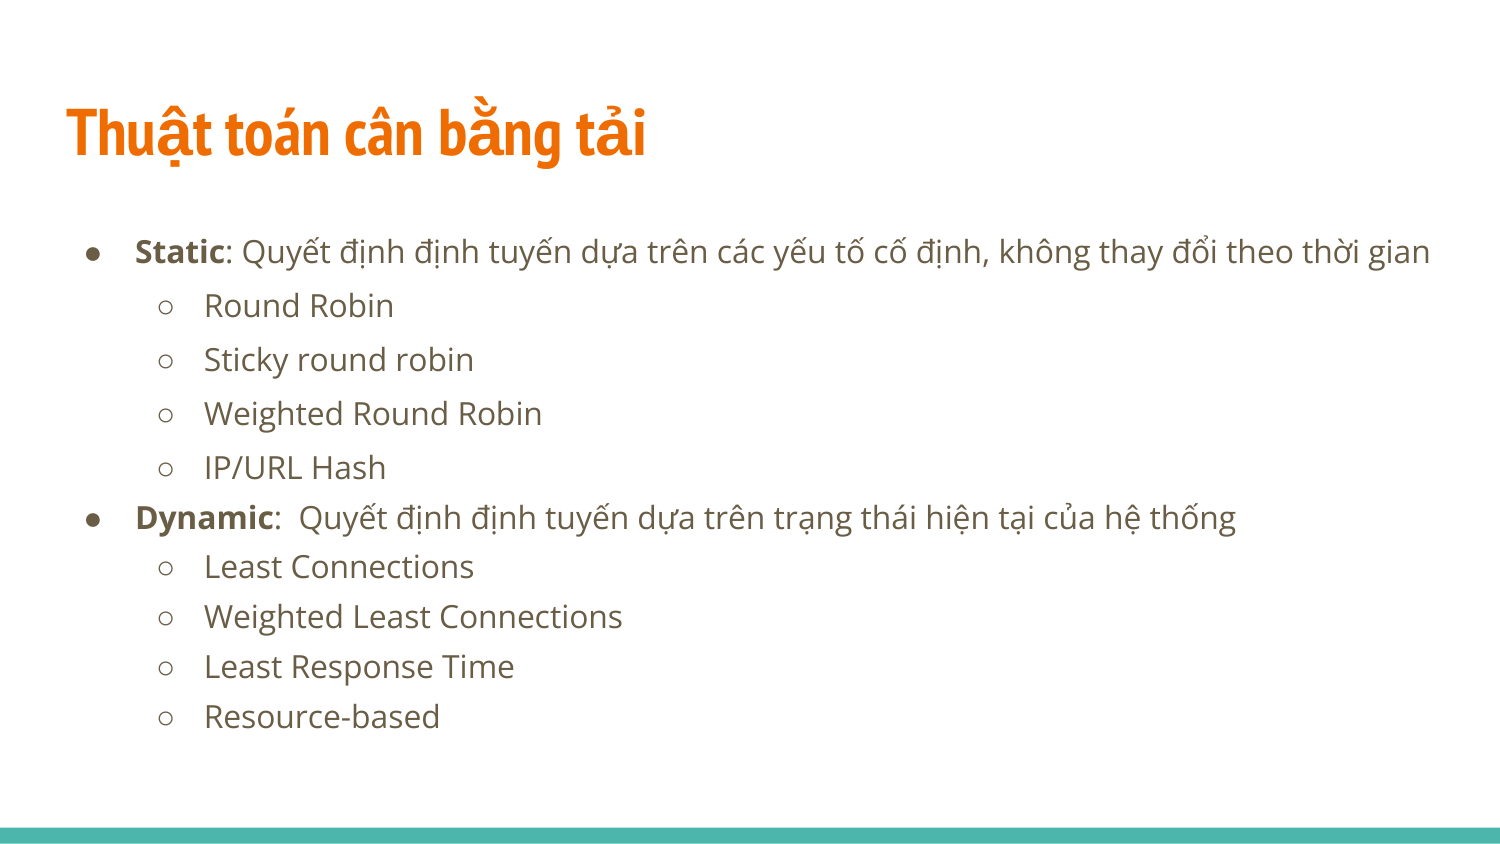

# Thuật toán cân bằng tải
Static: Quyết định định tuyến dựa trên các yếu tố cố định, không thay đổi theo thời gian
Round Robin
Sticky round robin
Weighted Round Robin
IP/URL Hash
Dynamic:  Quyết định định tuyến dựa trên trạng thái hiện tại của hệ thống
Least Connections
Weighted Least Connections
Least Response Time
Resource-based